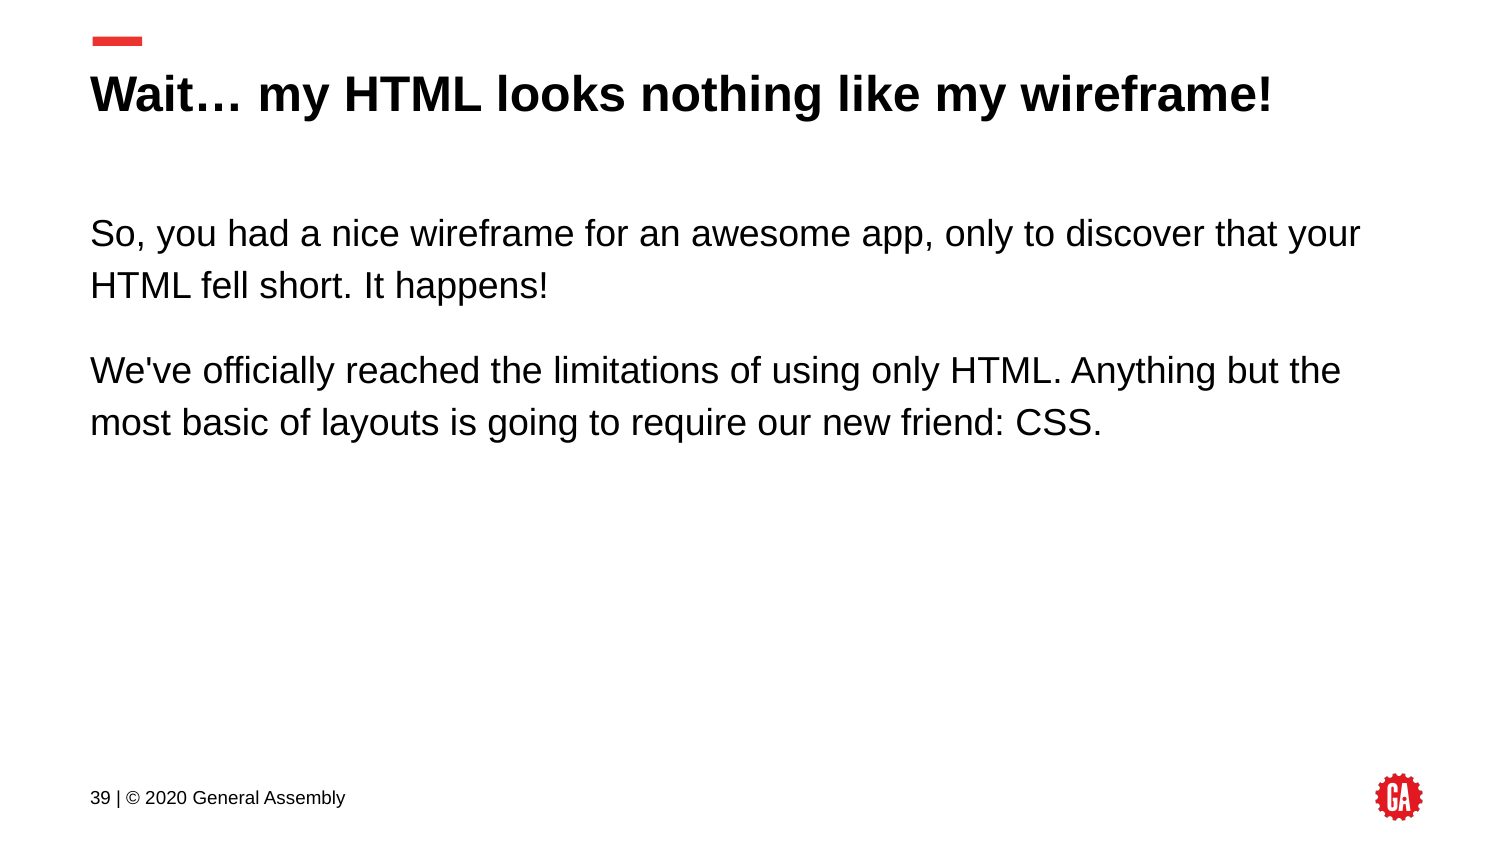

# Wait… my HTML looks nothing like my wireframe!
So, you had a nice wireframe for an awesome app, only to discover that your HTML fell short. It happens!
We've officially reached the limitations of using only HTML. Anything but the most basic of layouts is going to require our new friend: CSS.
39 | © 2020 General Assembly